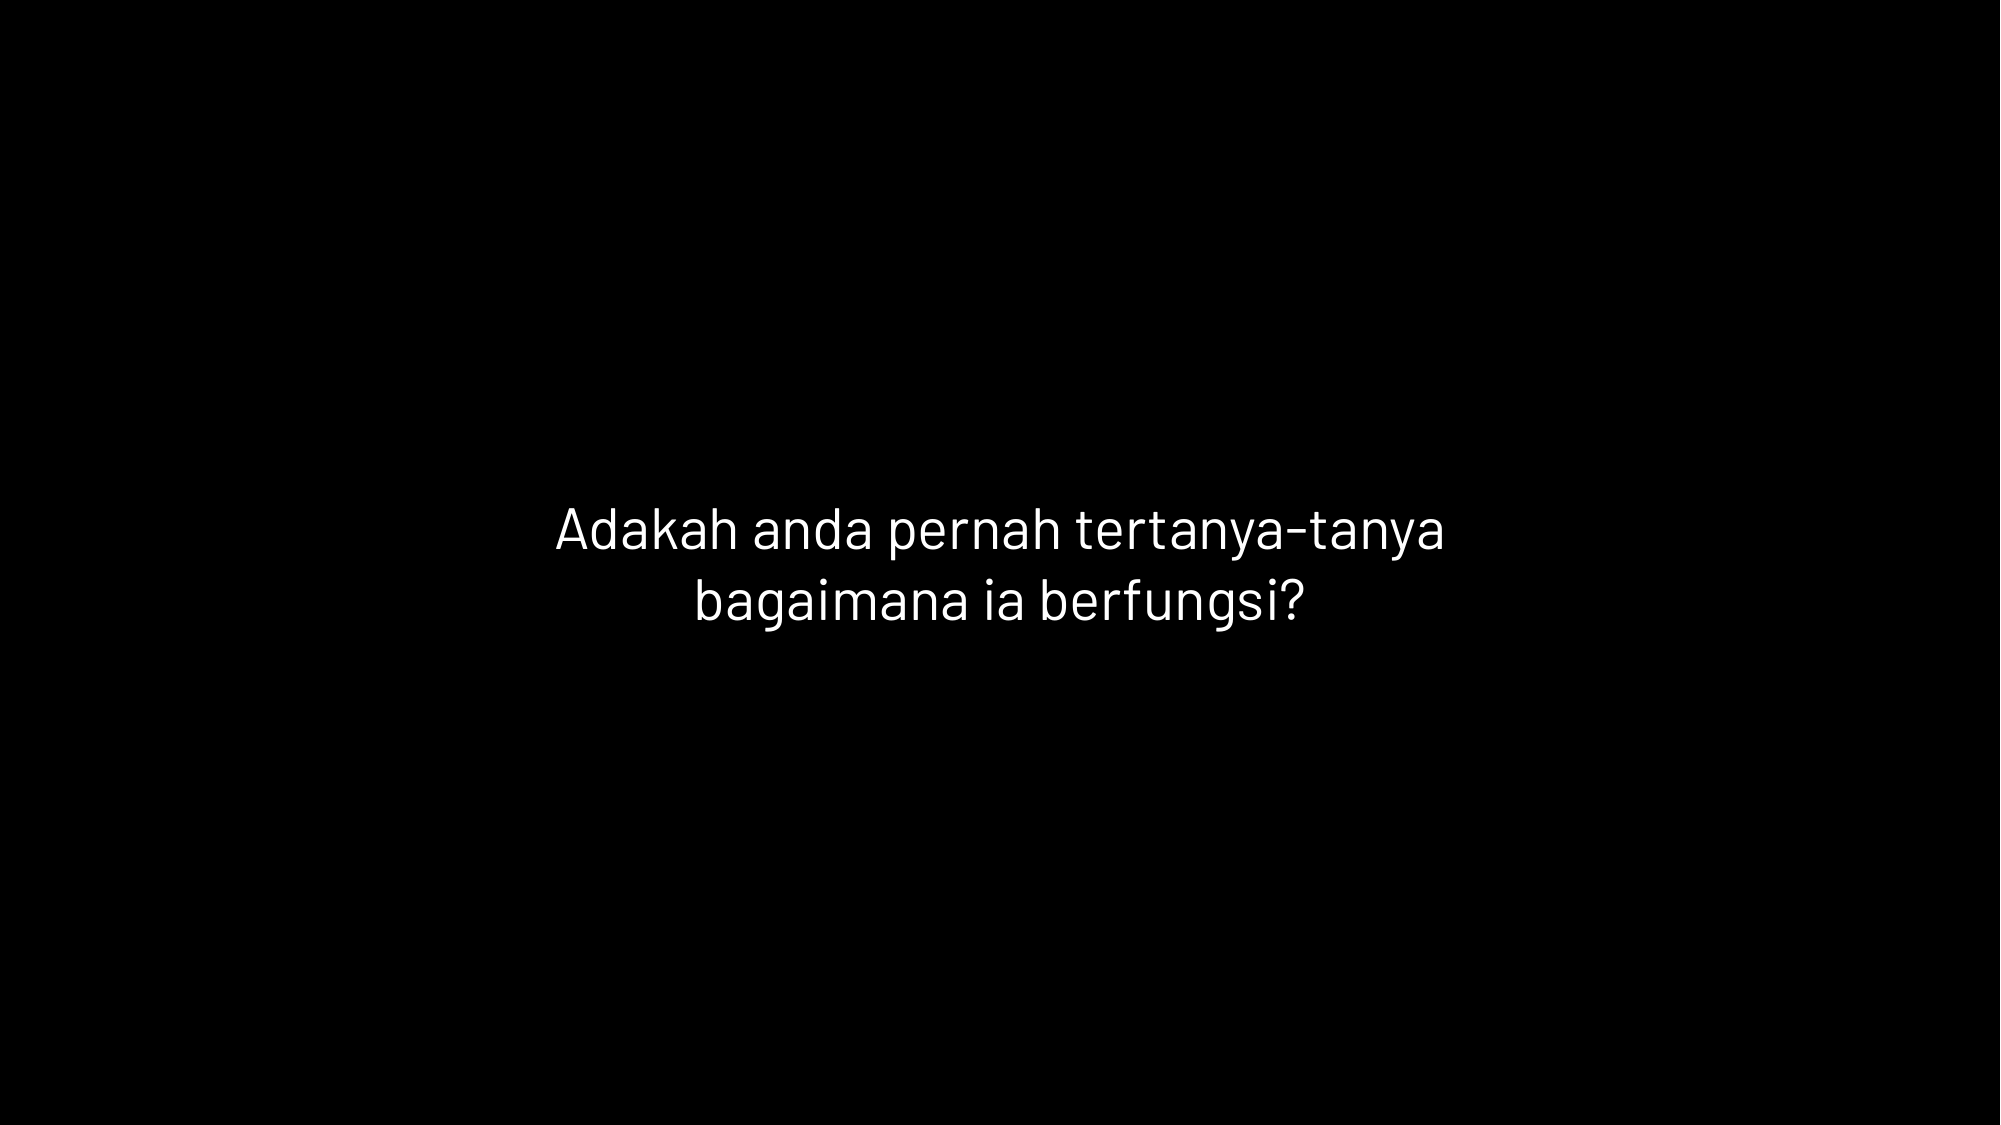

Adakah anda pernah tertanya-tanya bagaimana ia berfungsi?